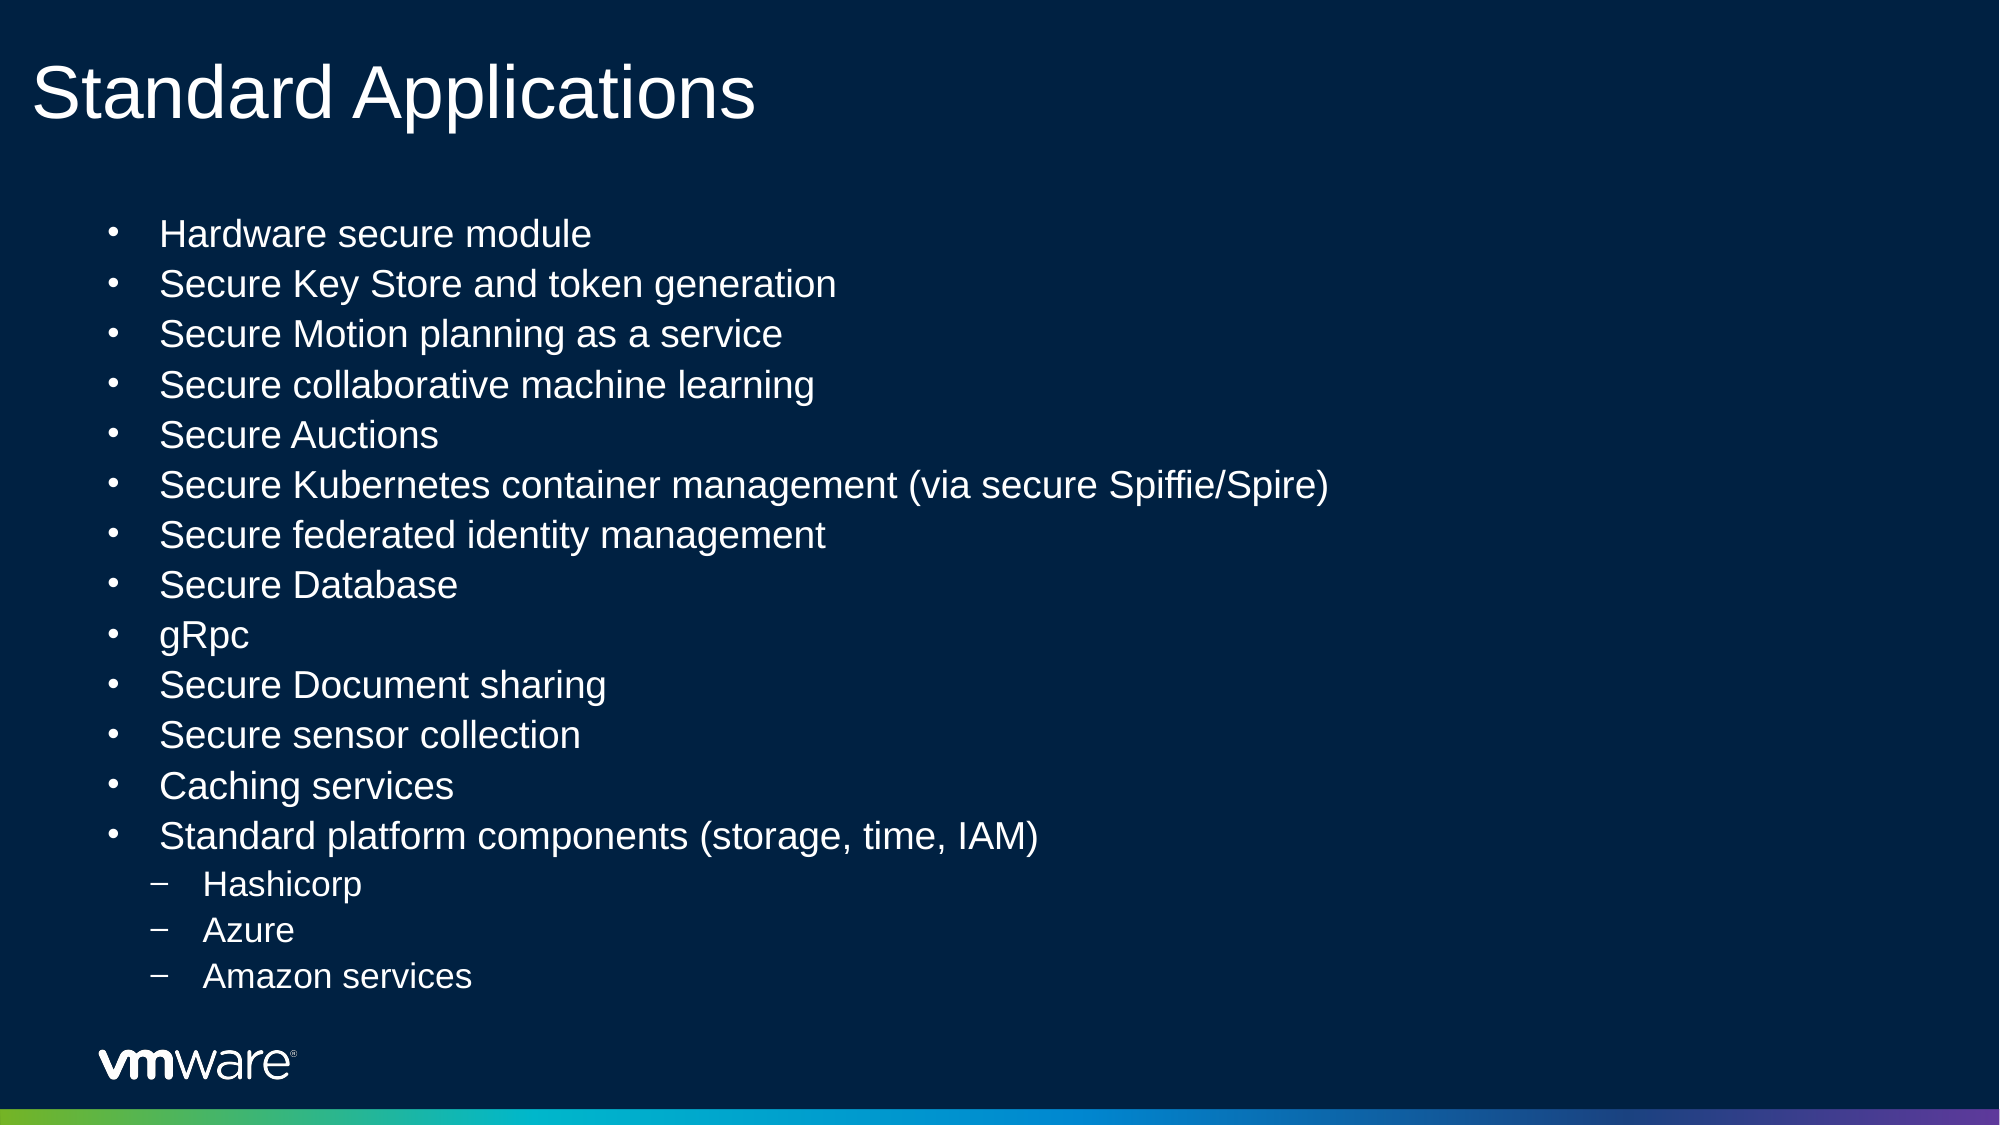

# Standard Applications

Hardware secure module
Secure Key Store and token generation
Secure Motion planning as a service
Secure collaborative machine learning
Secure Auctions
Secure Kubernetes container management (via secure Spiffie/Spire)
Secure federated identity management
Secure Database
gRpc
Secure Document sharing
Secure sensor collection
Caching services
Standard platform components (storage, time, IAM)
Hashicorp
Azure
Amazon services

3